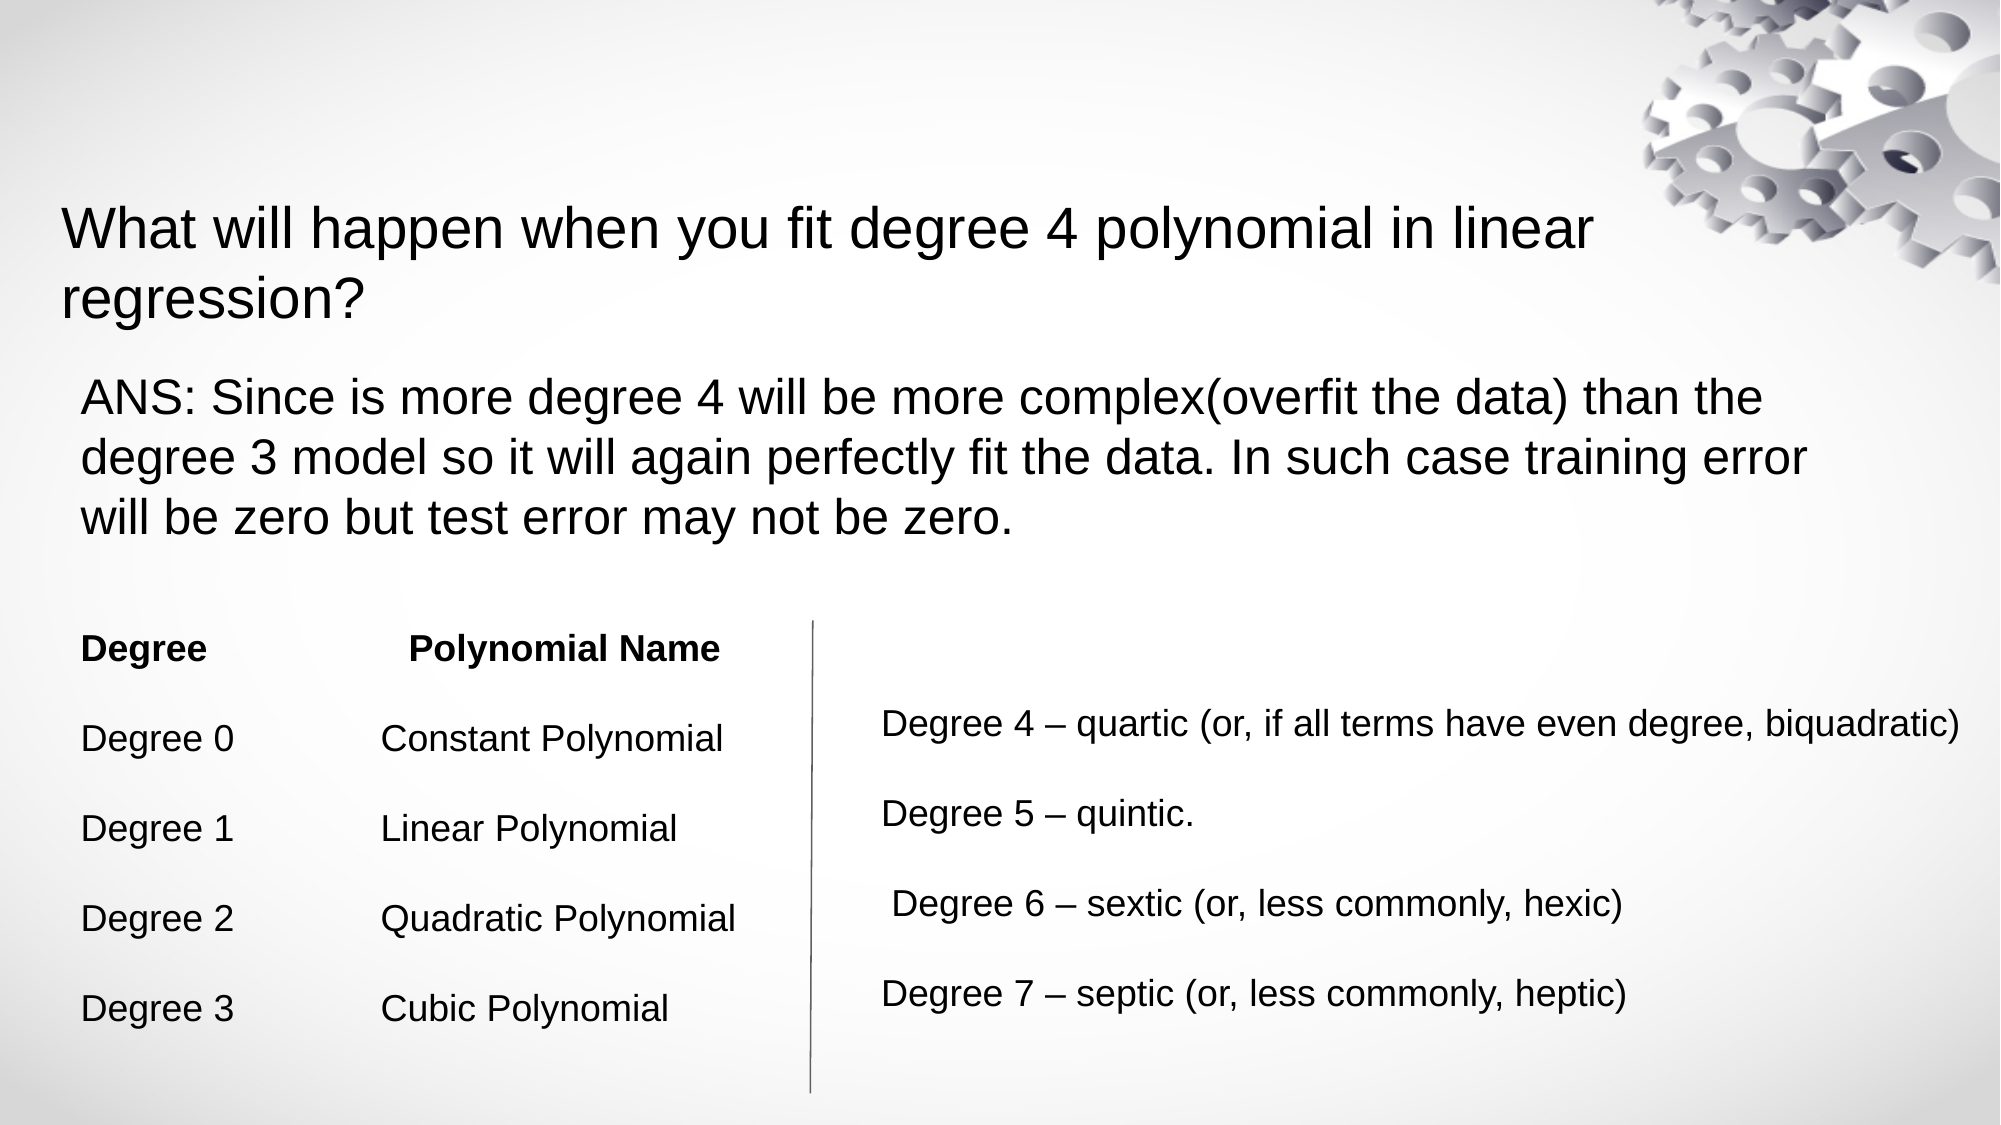

# What will happen when you fit degree 4 polynomial in linear regression?
ANS: Since is more degree 4 will be more complex(overfit the data) than the degree 3 model so it will again perfectly fit the data. In such case training error will be zero but test error may not be zero.
Degree	                 Polynomial Name

Degree 0	Constant Polynomial

Degree 1	Linear Polynomial

Degree 2	Quadratic Polynomial

Degree 3	Cubic Polynomial
Degree 4 – quartic (or, if all terms have even degree, biquadratic)

Degree 5 – quintic.

 Degree 6 – sextic (or, less commonly, hexic)

Degree 7 – septic (or, less commonly, heptic)